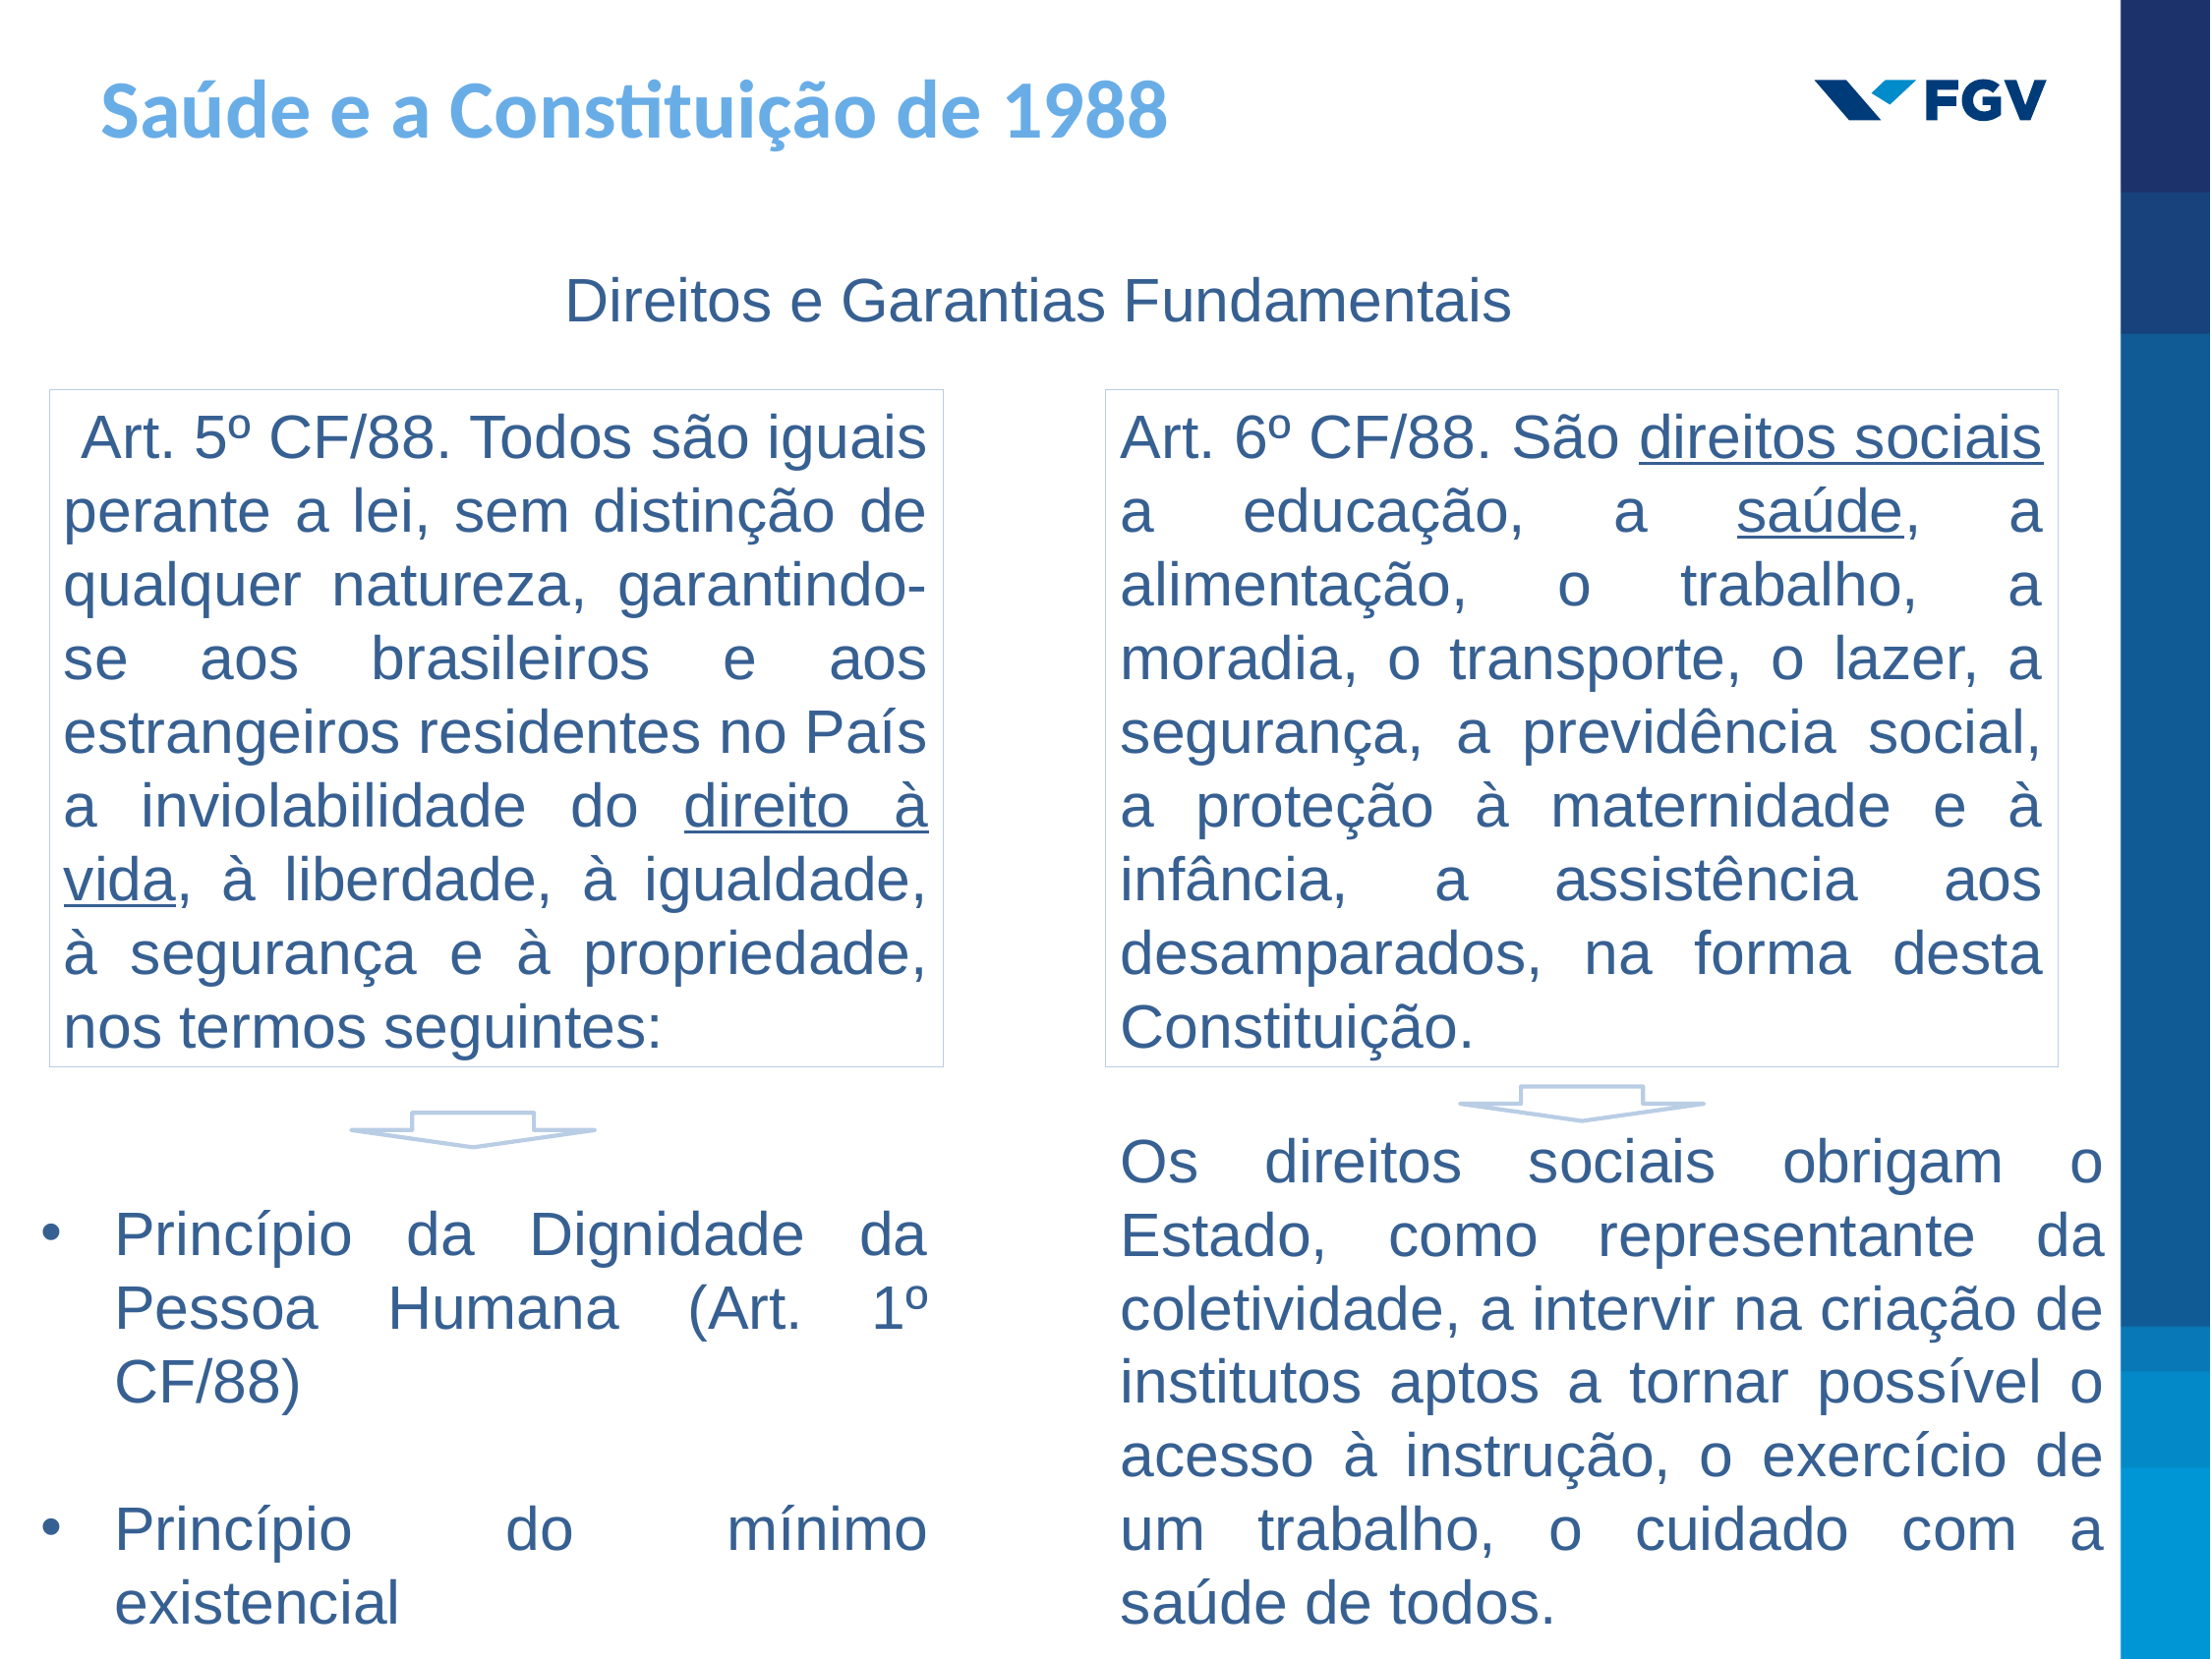

Saúde e a Constituição de 1988
Direitos e Garantias Fundamentais
 Art. 5º CF/88. Todos são iguais perante a lei, sem distinção de qualquer natureza, garantindo-se aos brasileiros e aos estrangeiros residentes no País a inviolabilidade do direito à vida, à liberdade, à igualdade, à segurança e à propriedade, nos termos seguintes:
Art. 6º CF/88. São direitos sociais a educação, a saúde, a alimentação, o trabalho, a moradia, o transporte, o lazer, a segurança, a previdência social, a proteção à maternidade e à infância, a assistência aos desamparados, na forma desta Constituição.

Os direitos sociais obrigam o Estado, como representante da coletividade, a intervir na criação de institutos aptos a tornar possível o acesso à instrução, o exercício de um trabalho, o cuidado com a saúde de todos.
Princípio da Dignidade da Pessoa Humana (Art. 1º CF/88)

Princípio do mínimo existencial